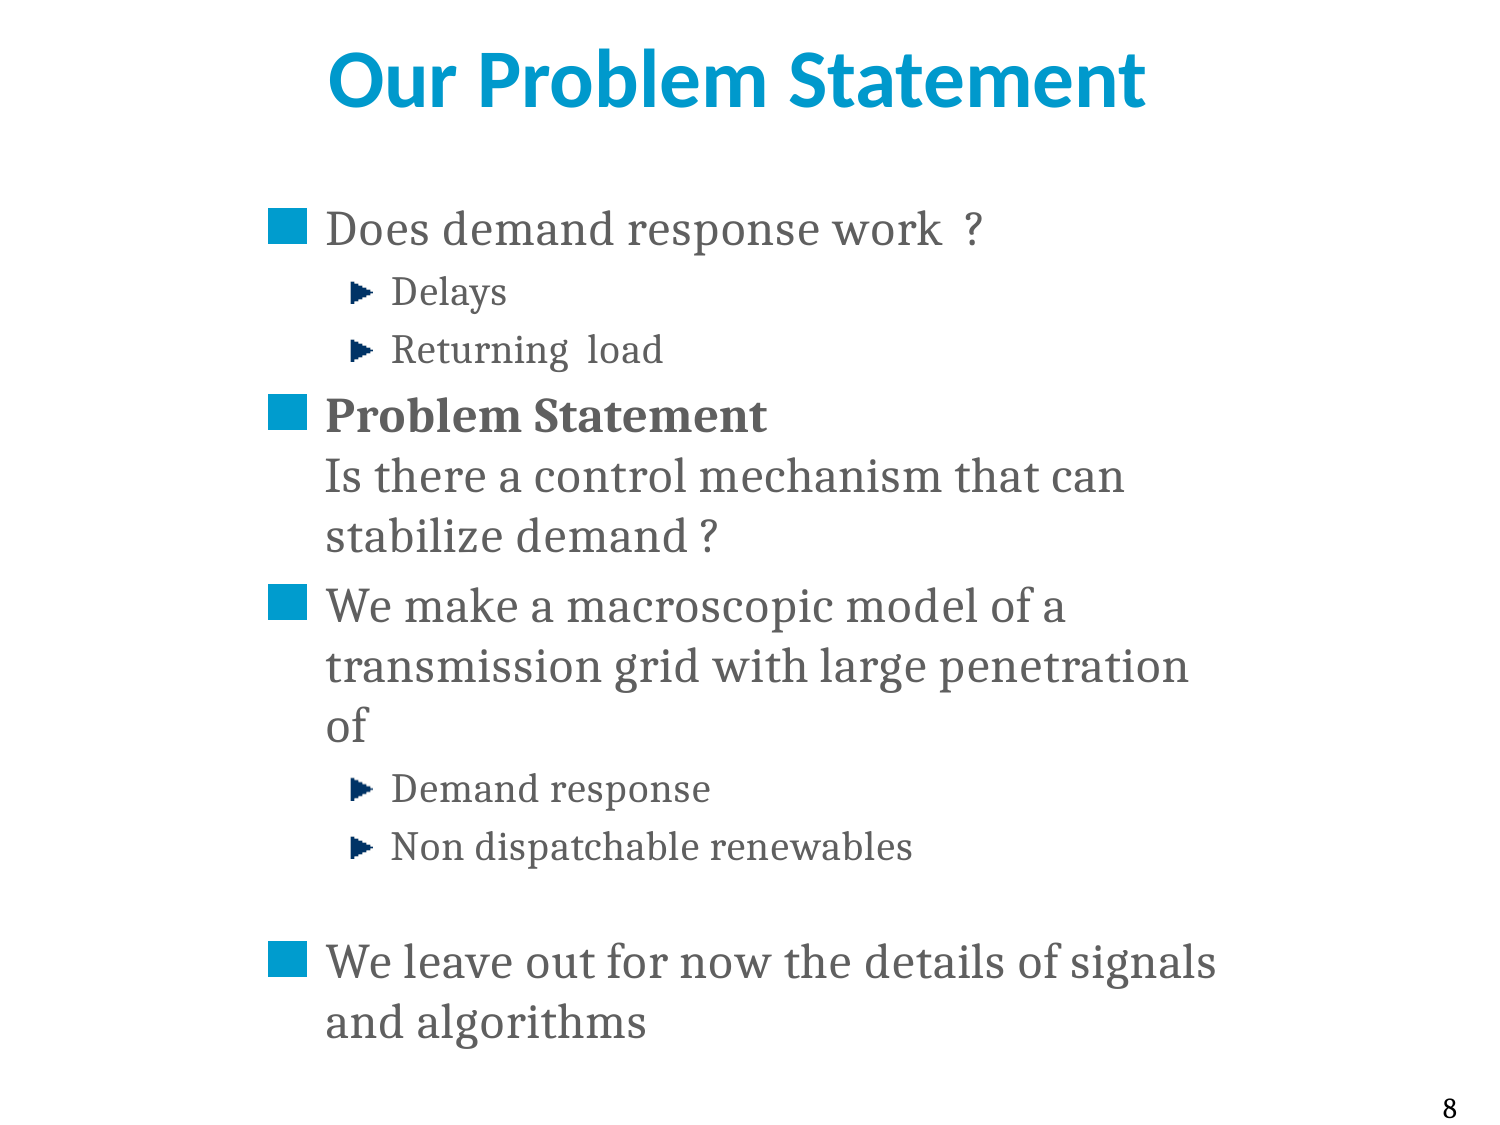

# Our Problem Statement
Does demand response work  ?
Delays
Returning  load
Problem Statement
Is there a control mechanism that can stabilize demand ?
We make a macroscopic model of a transmission grid with large penetration of
Demand response
Non dispatchable renewables
We leave out for now the details of signals and algorithms

8